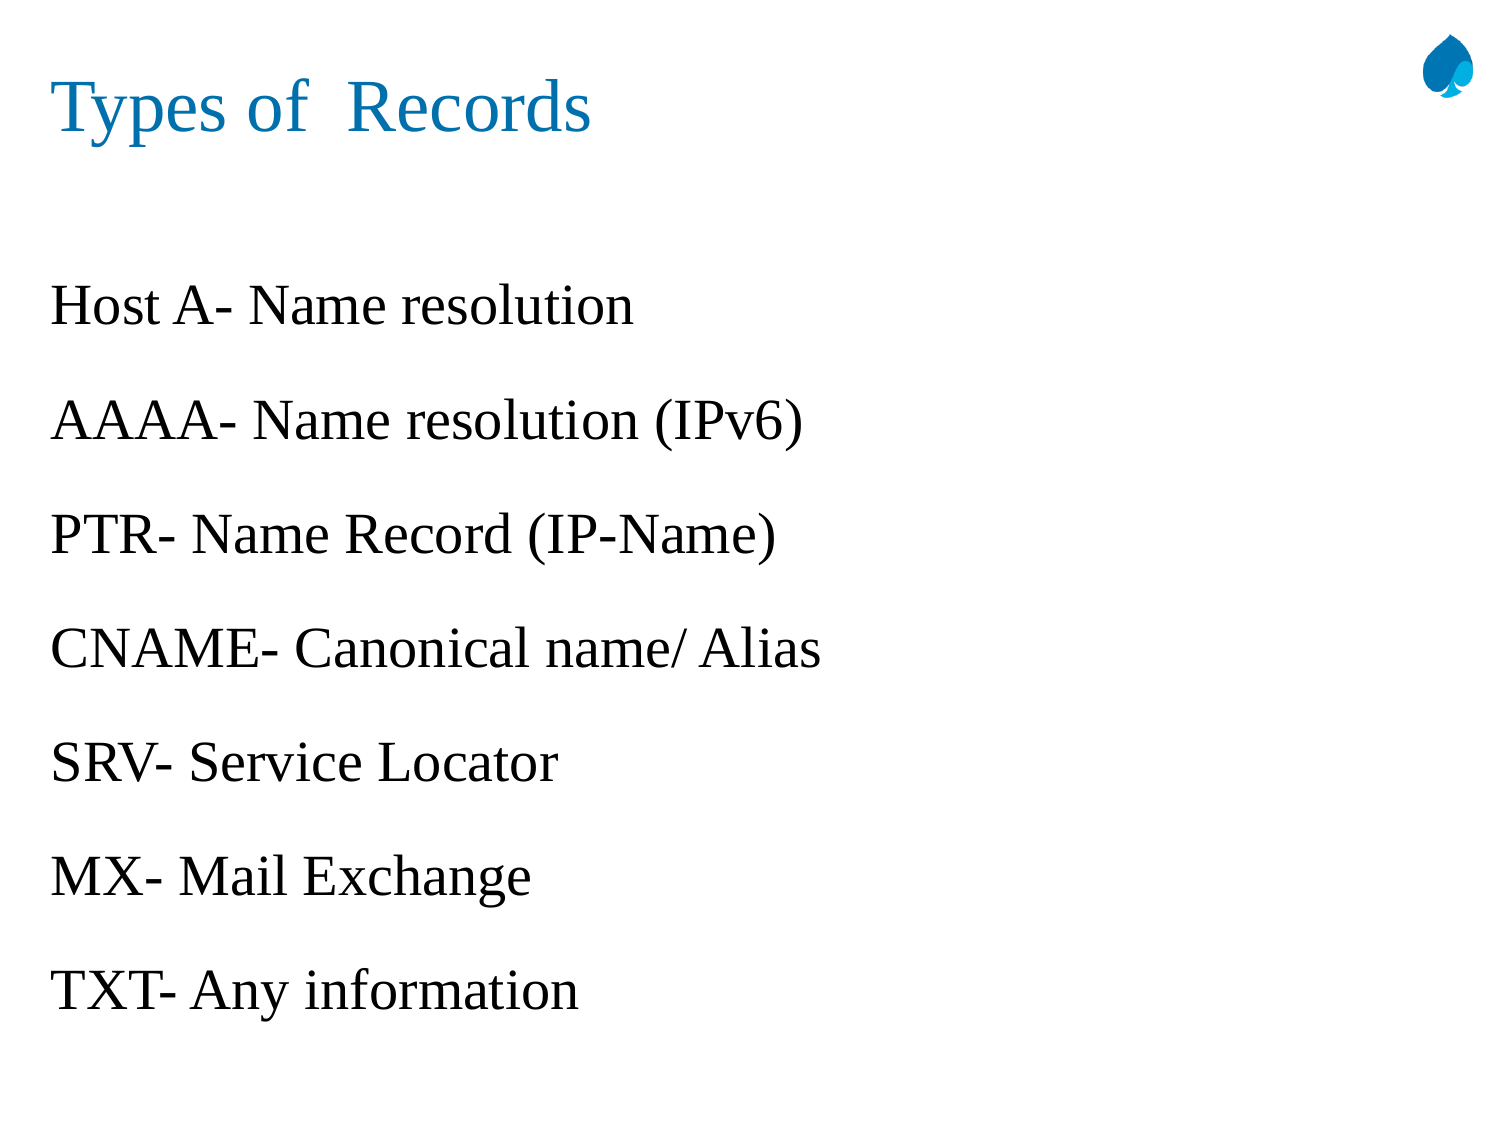

# Types of  Records
Host A- Name resolution
AAAA- Name resolution (IPv6)
PTR- Name Record (IP-Name)
CNAME- Canonical name/ Alias
SRV- Service Locator
MX- Mail Exchange
TXT- Any information